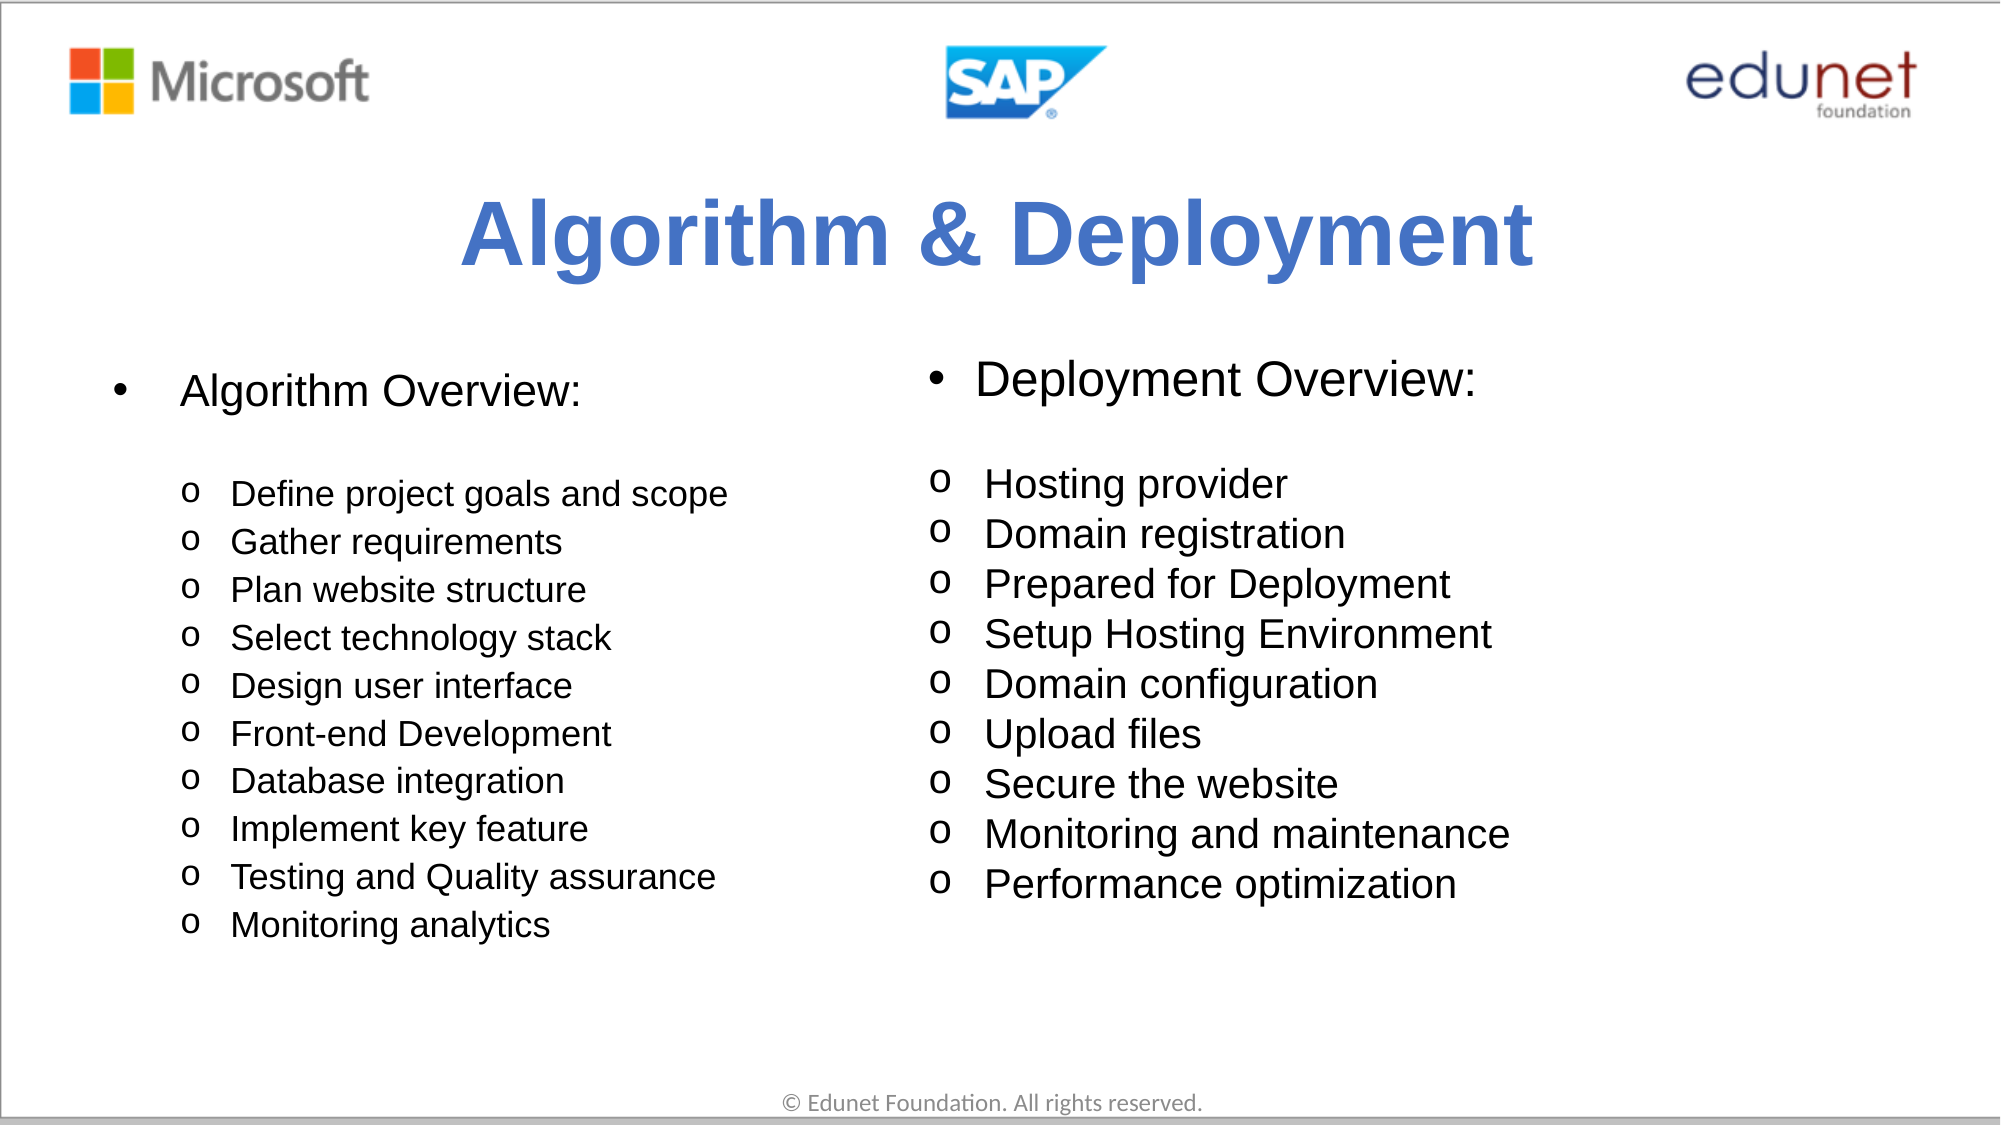

# Algorithm & Deployment
Deployment Overview:

Hosting provider
Domain registration
Prepared for Deployment
Setup Hosting Environment
Domain configuration
Upload files
Secure the website
Monitoring and maintenance
Performance optimization

Algorithm Overview:

Define project goals and scope
Gather requirements
Plan website structure
Select technology stack
Design user interface
Front-end Development
Database integration
Implement key feature
Testing and Quality assurance
Monitoring analytics

© Edunet Foundation. All rights reserved.